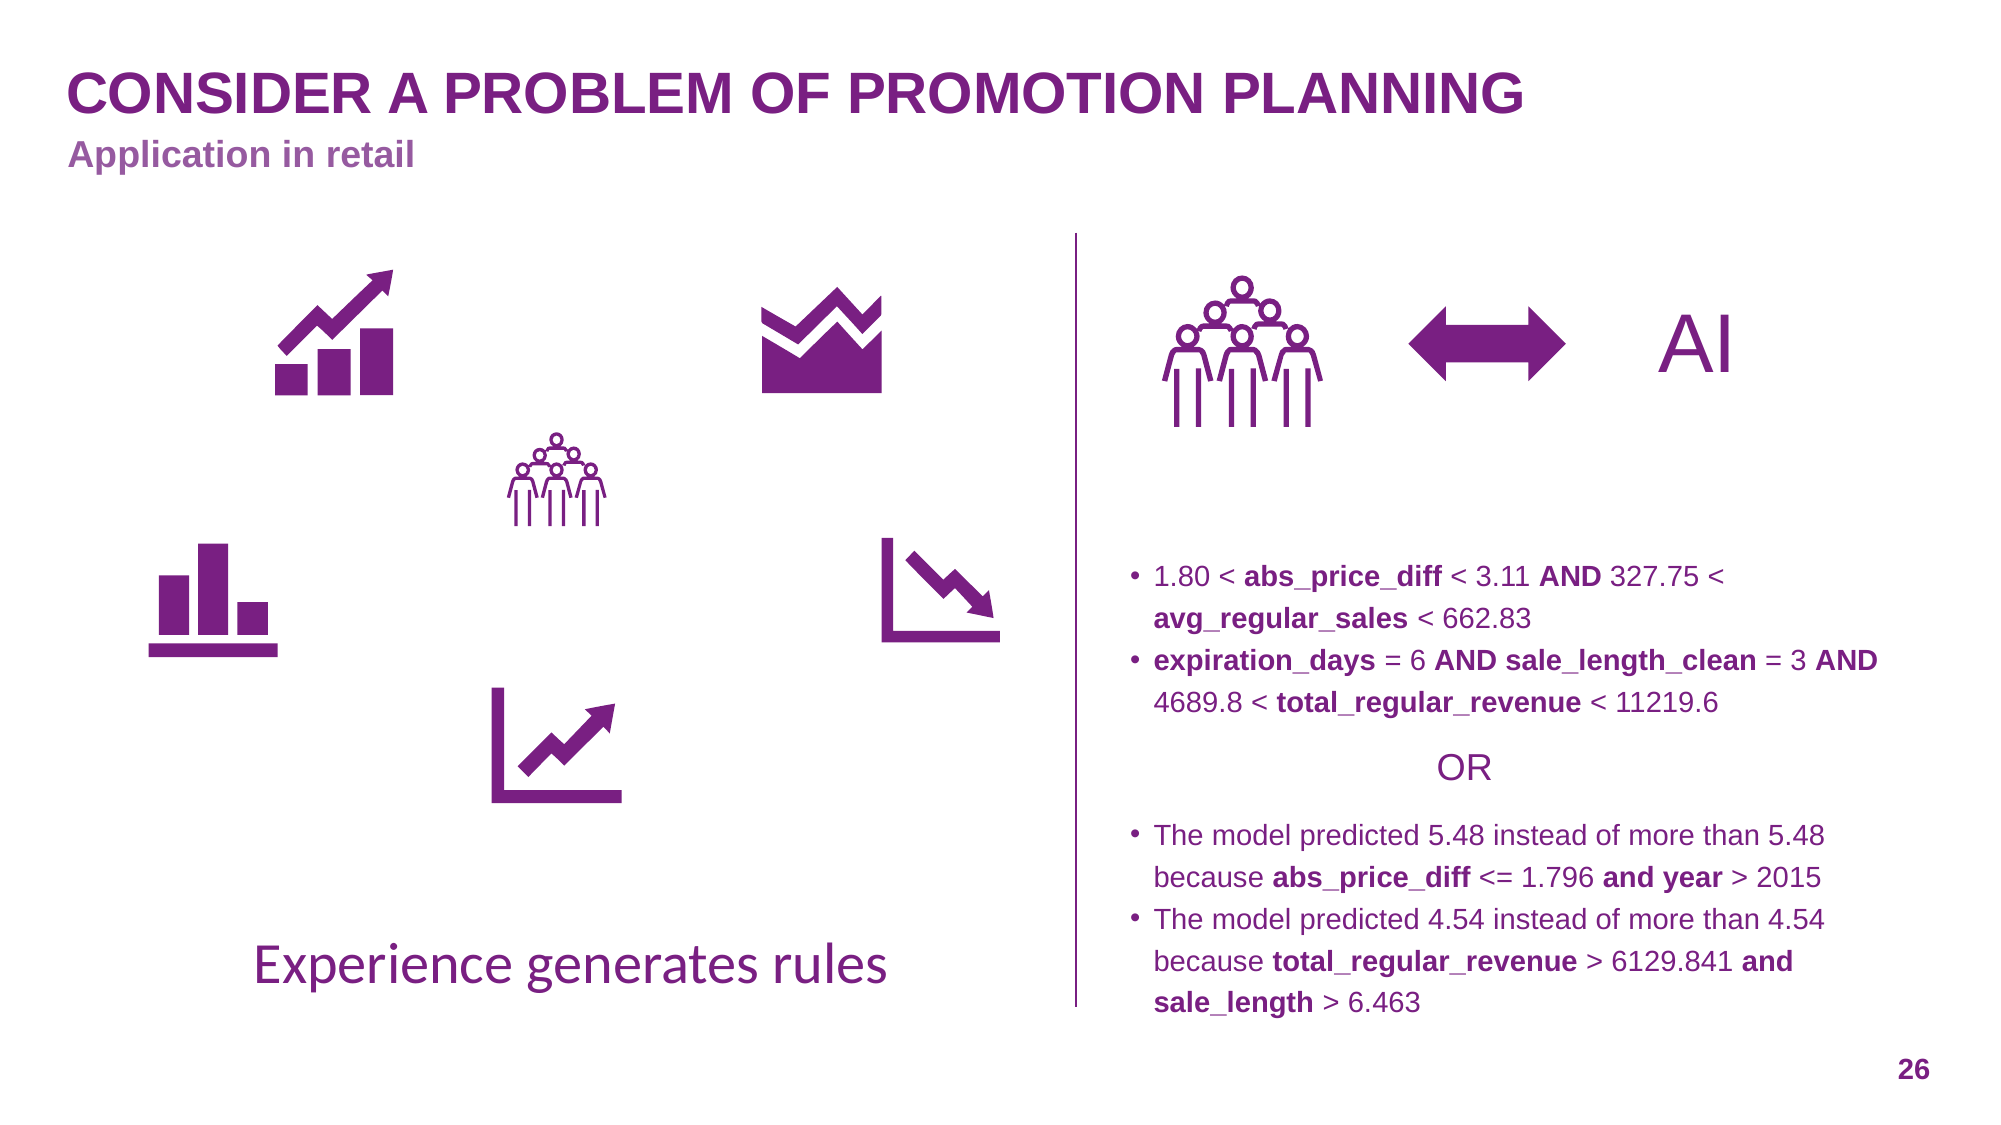

# Consider a problem of promotion planning
Application in retail

AI

1.80 < abs_price_diff < 3.11 AND 327.75 < avg_regular_sales < 662.83
expiration_days = 6 AND sale_length_clean = 3 AND 4689.8 < total_regular_revenue < 11219.6

OR
The model predicted 5.48 instead of more than 5.48 because abs_price_diff <= 1.796 and year > 2015
The model predicted 4.54 instead of more than 4.54 because total_regular_revenue > 6129.841 and sale_length > 6.463

Experience generates rules
26